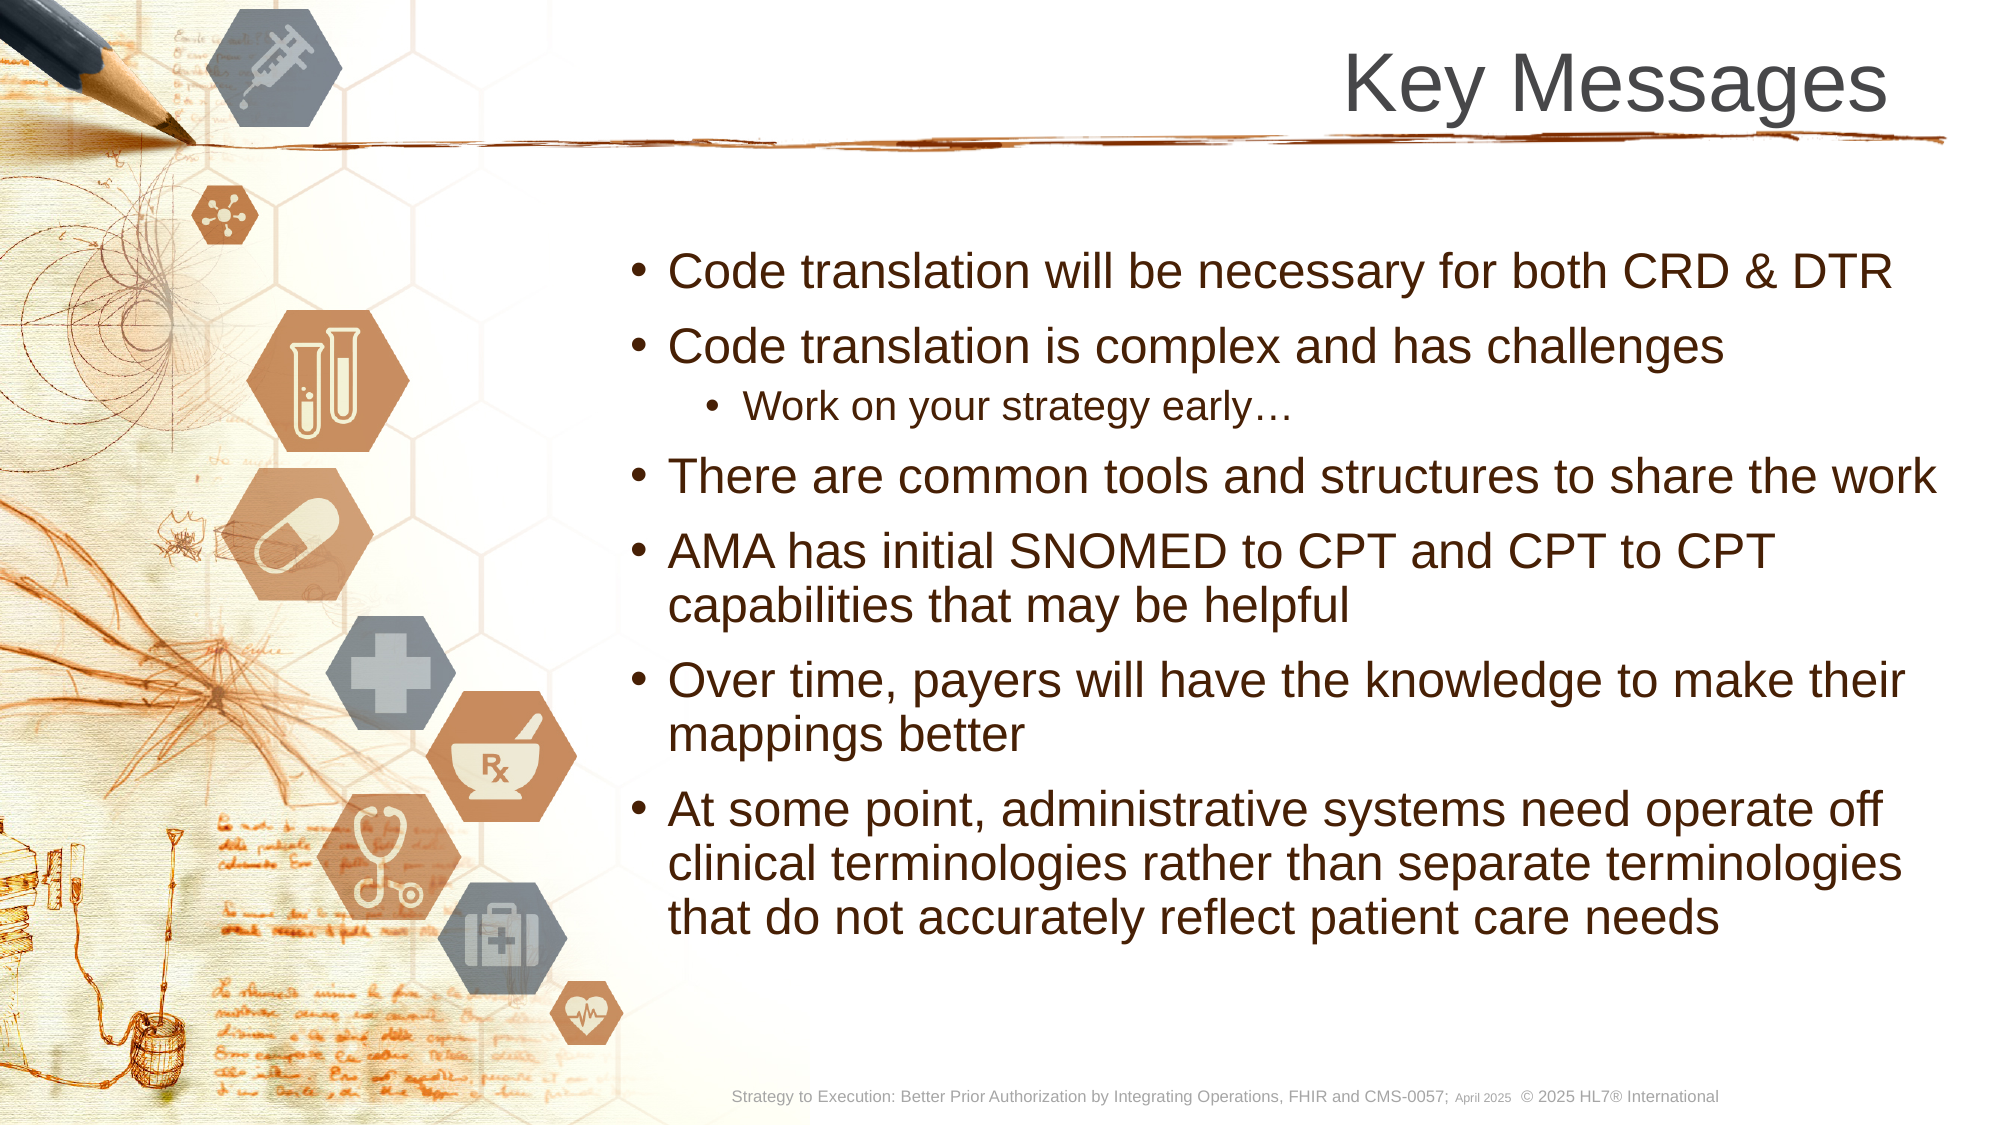

# Key Messages
Code translation will be necessary for both CRD & DTR
Code translation is complex and has challenges
Work on your strategy early…
There are common tools and structures to share the work
AMA has initial SNOMED to CPT and CPT to CPT capabilities that may be helpful
Over time, payers will have the knowledge to make their mappings better
At some point, administrative systems need operate off clinical terminologies rather than separate terminologies that do not accurately reflect patient care needs